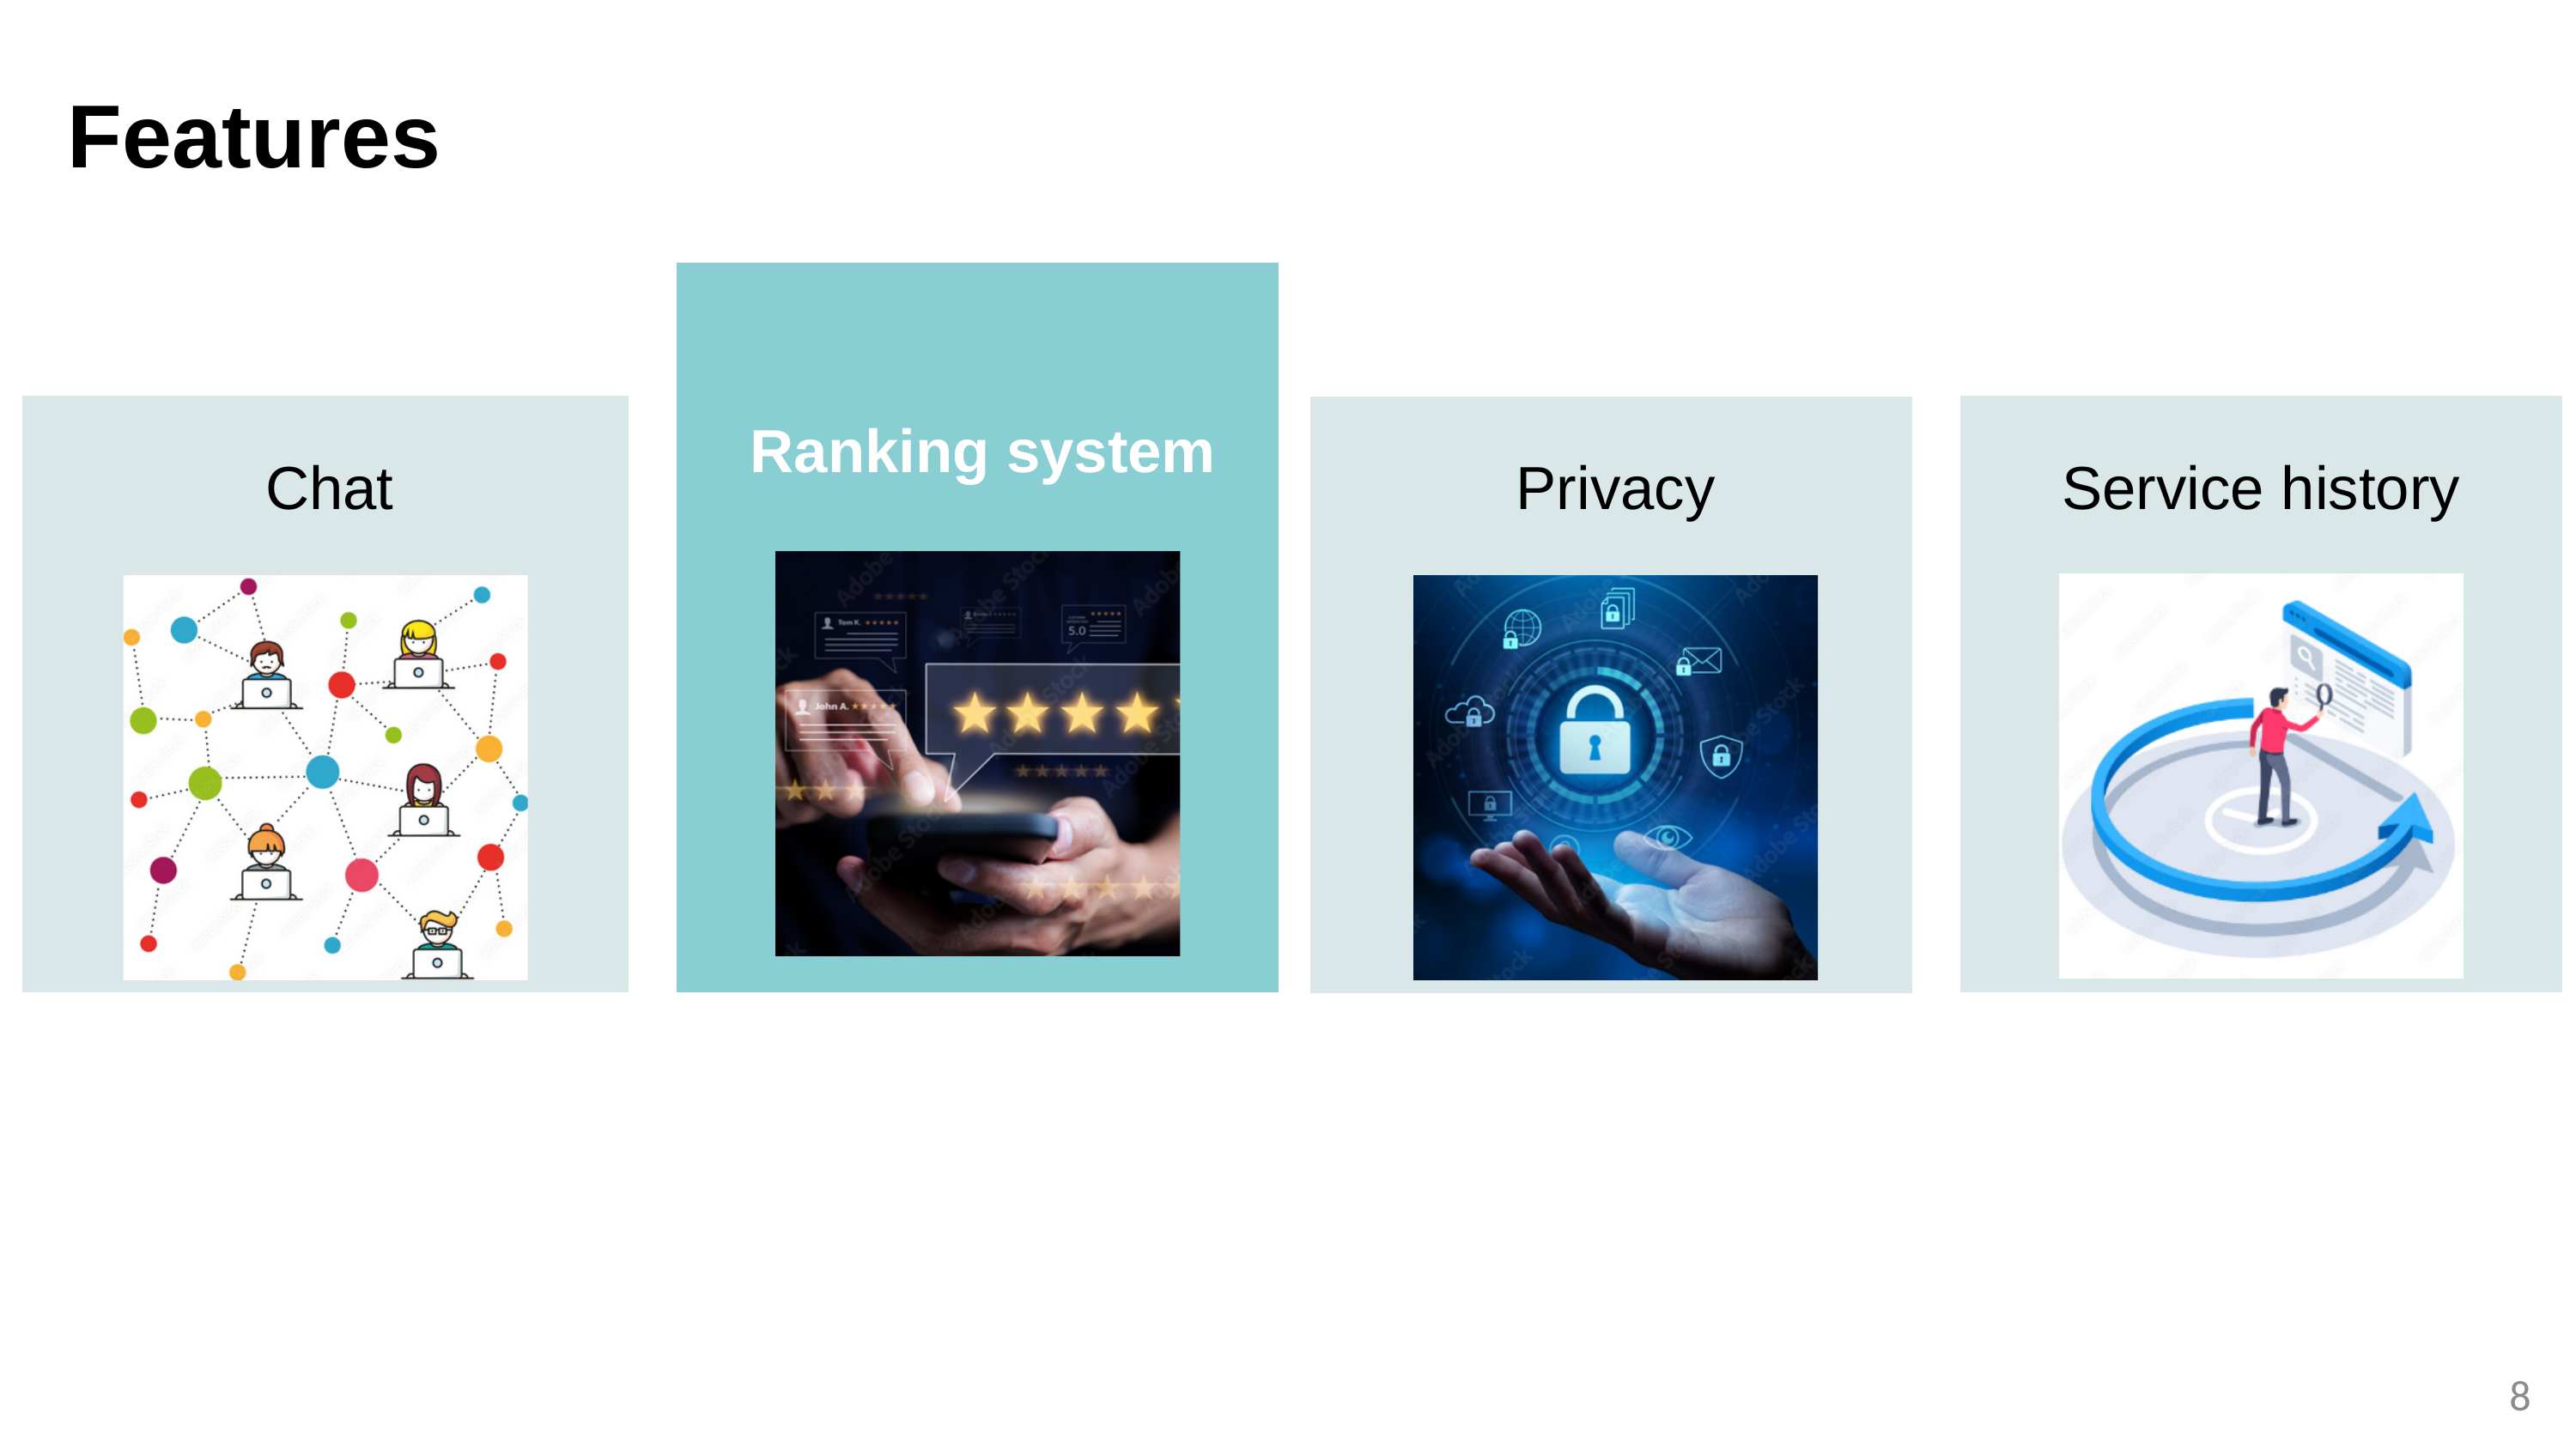

Features

Ranking system
Service history
Chat
Privacy

8